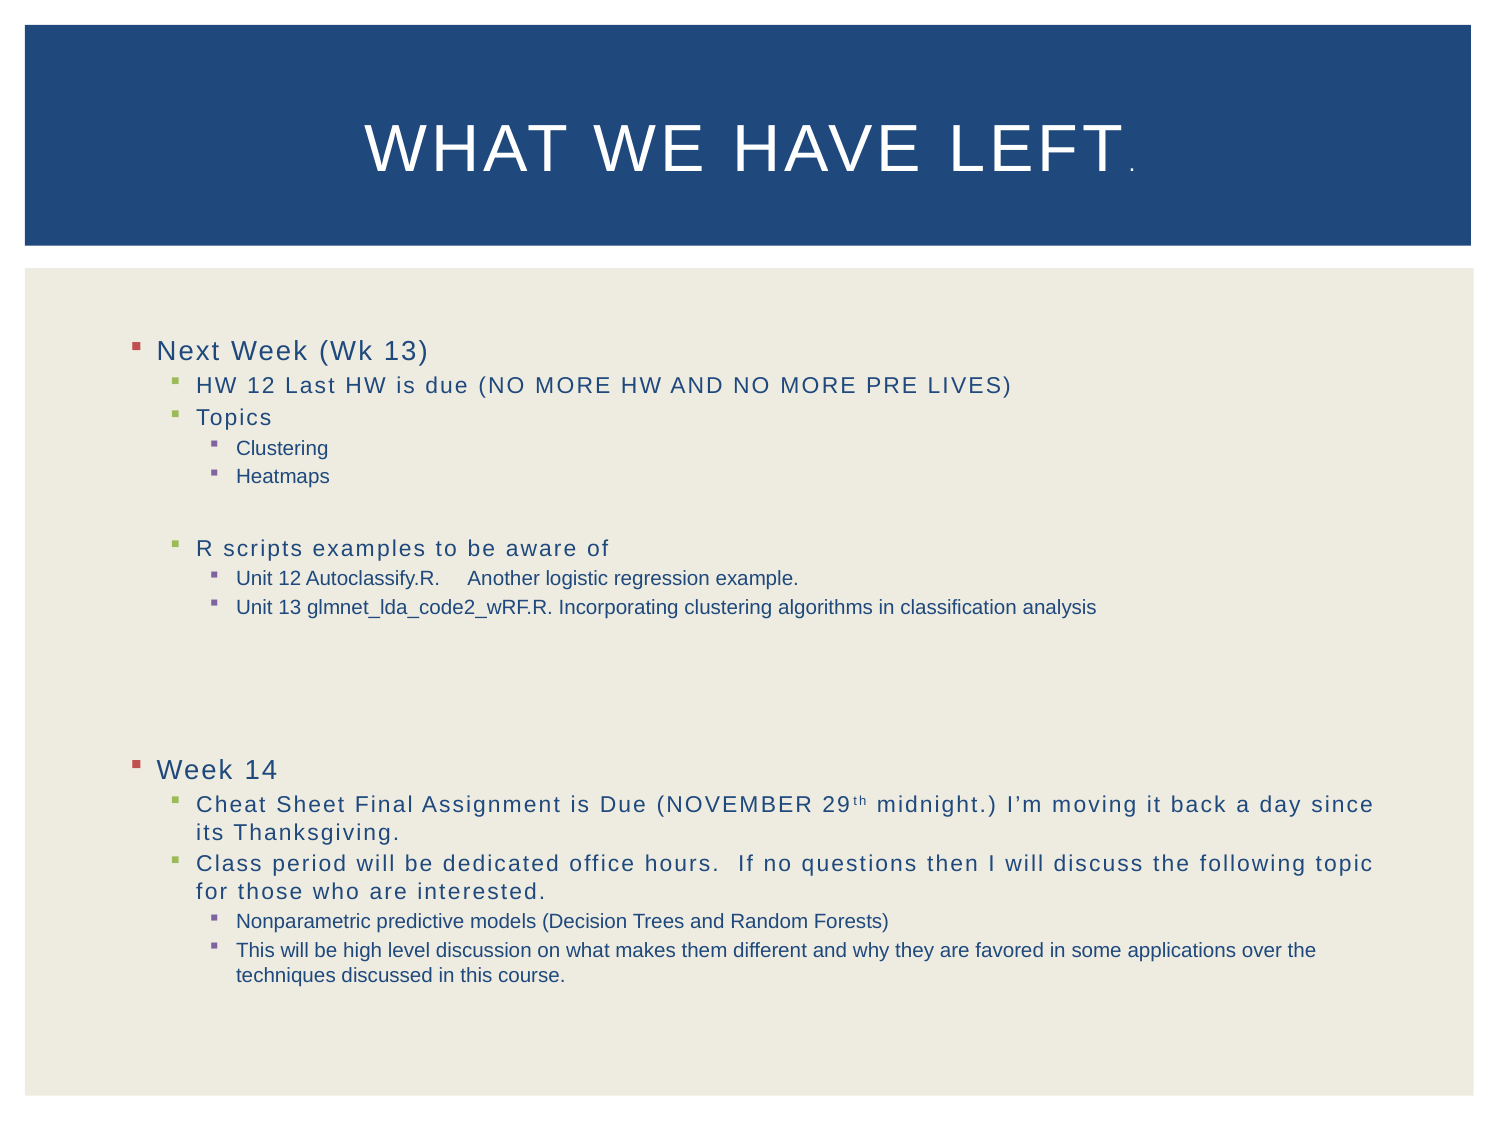

# What we have left.

Next Week (Wk 13)
HW 12 Last HW is due (NO MORE HW AND NO MORE PRE LIVES)
Topics
Clustering
Heatmaps

R scripts examples to be aware of
Unit 12 Autoclassify.R.     Another logistic regression example.
Unit 13 glmnet_lda_code2_wRF.R. Incorporating clustering algorithms in classification analysis

Week 14
Cheat Sheet Final Assignment is Due (NOVEMBER 29th midnight.) I’m moving it back a day since its Thanksgiving.
Class period will be dedicated office hours.  If no questions then I will discuss the following topic for those who are interested.
Nonparametric predictive models (Decision Trees and Random Forests)
This will be high level discussion on what makes them different and why they are favored in some applications over the techniques discussed in this course.